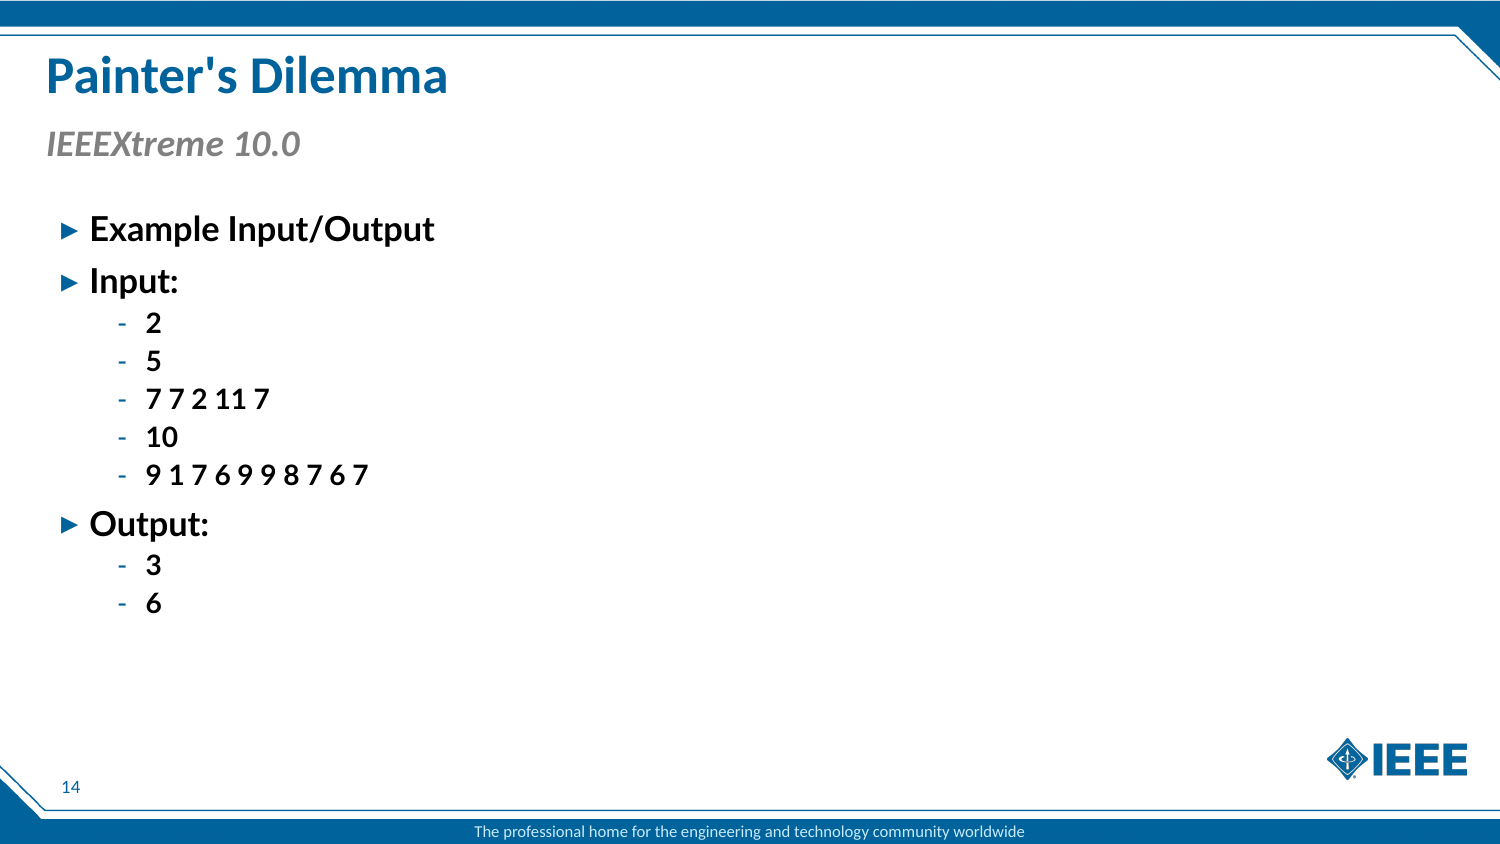

# Painter's Dilemma
IEEEXtreme 10.0
Example Input/Output
Input:
2
5
7 7 2 11 7
10
9 1 7 6 9 9 8 7 6 7
Output:
3
6
14